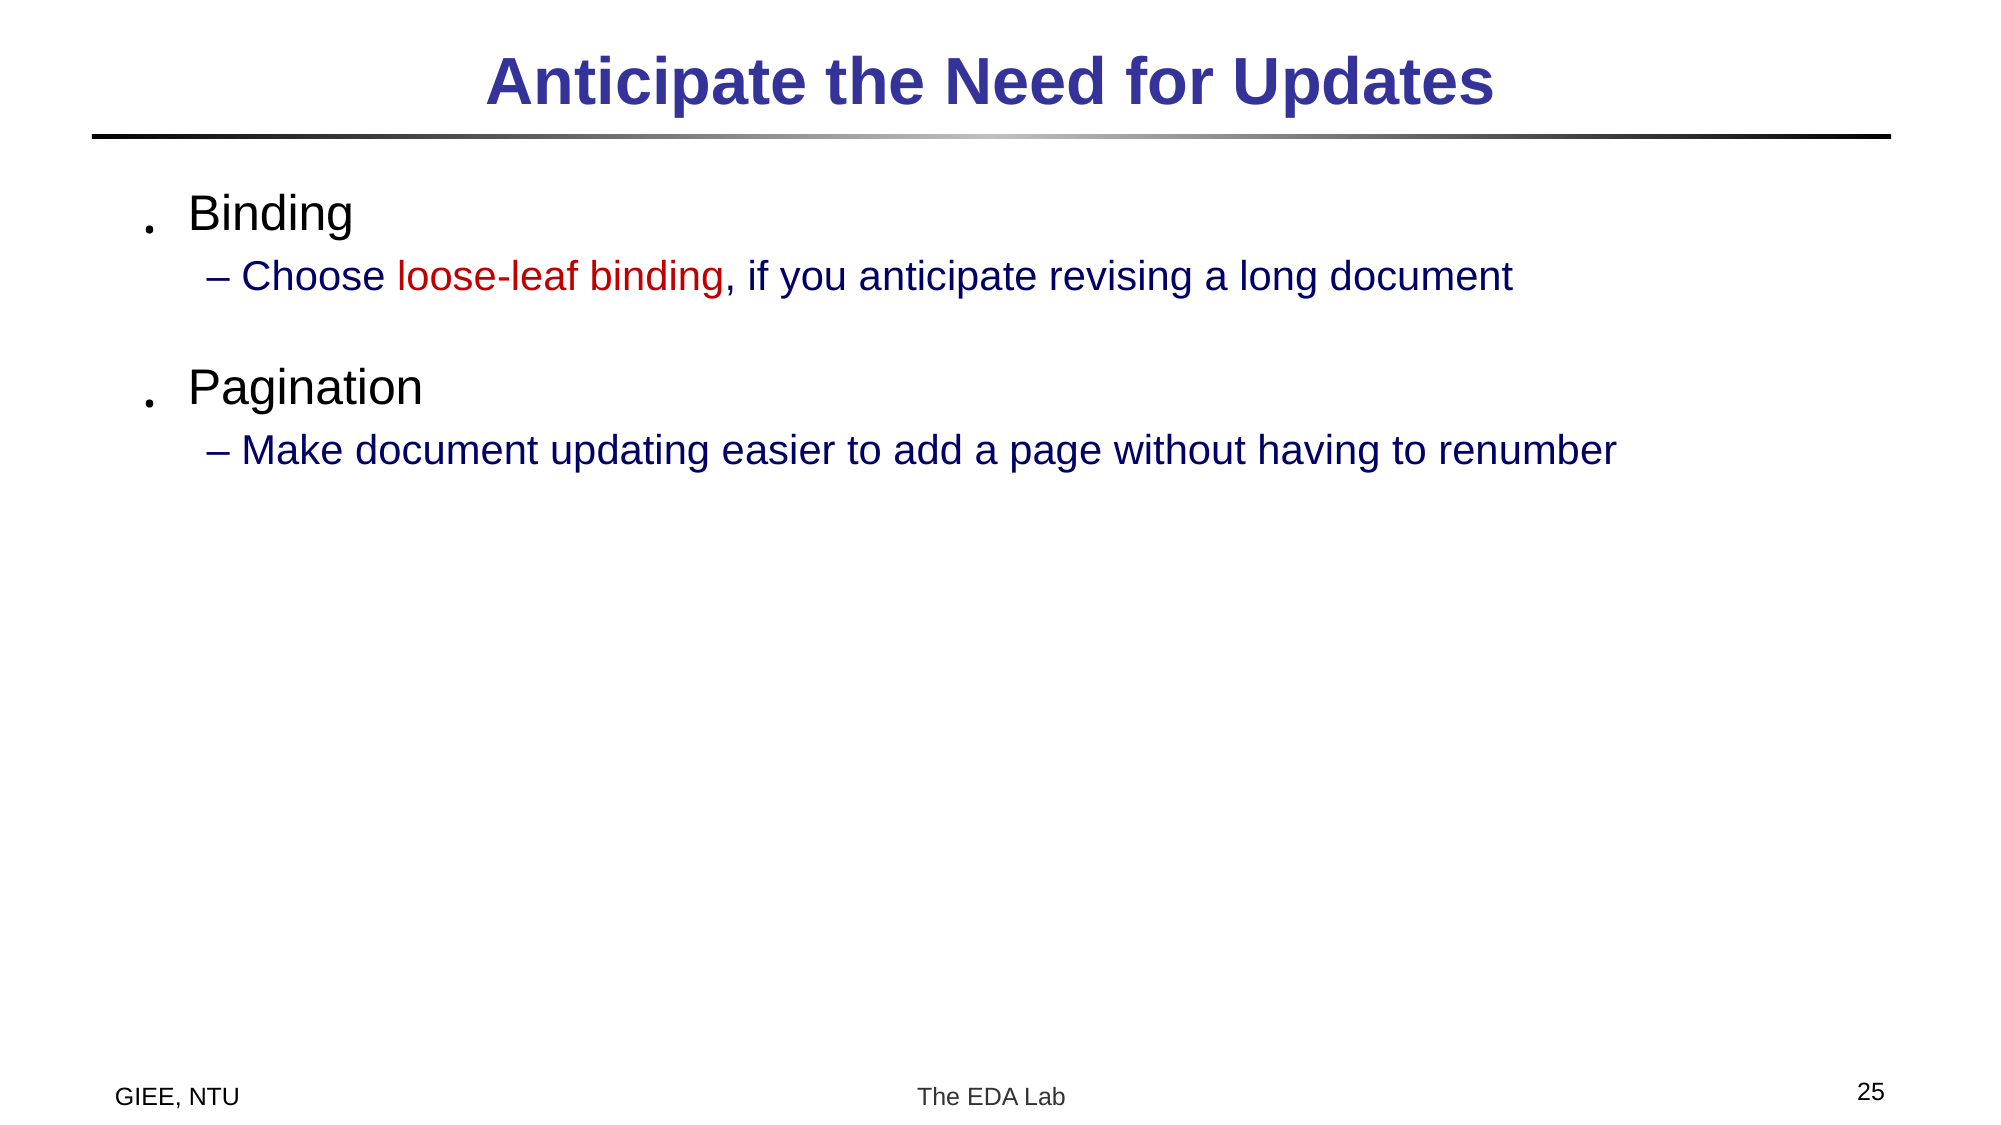

# Anticipate the Need for Updates
Binding
– Choose loose-leaf binding, if you anticipate revising a long document

Pagination
– Make document updating easier to add a page without having to renumber

25
GIEE, NTU